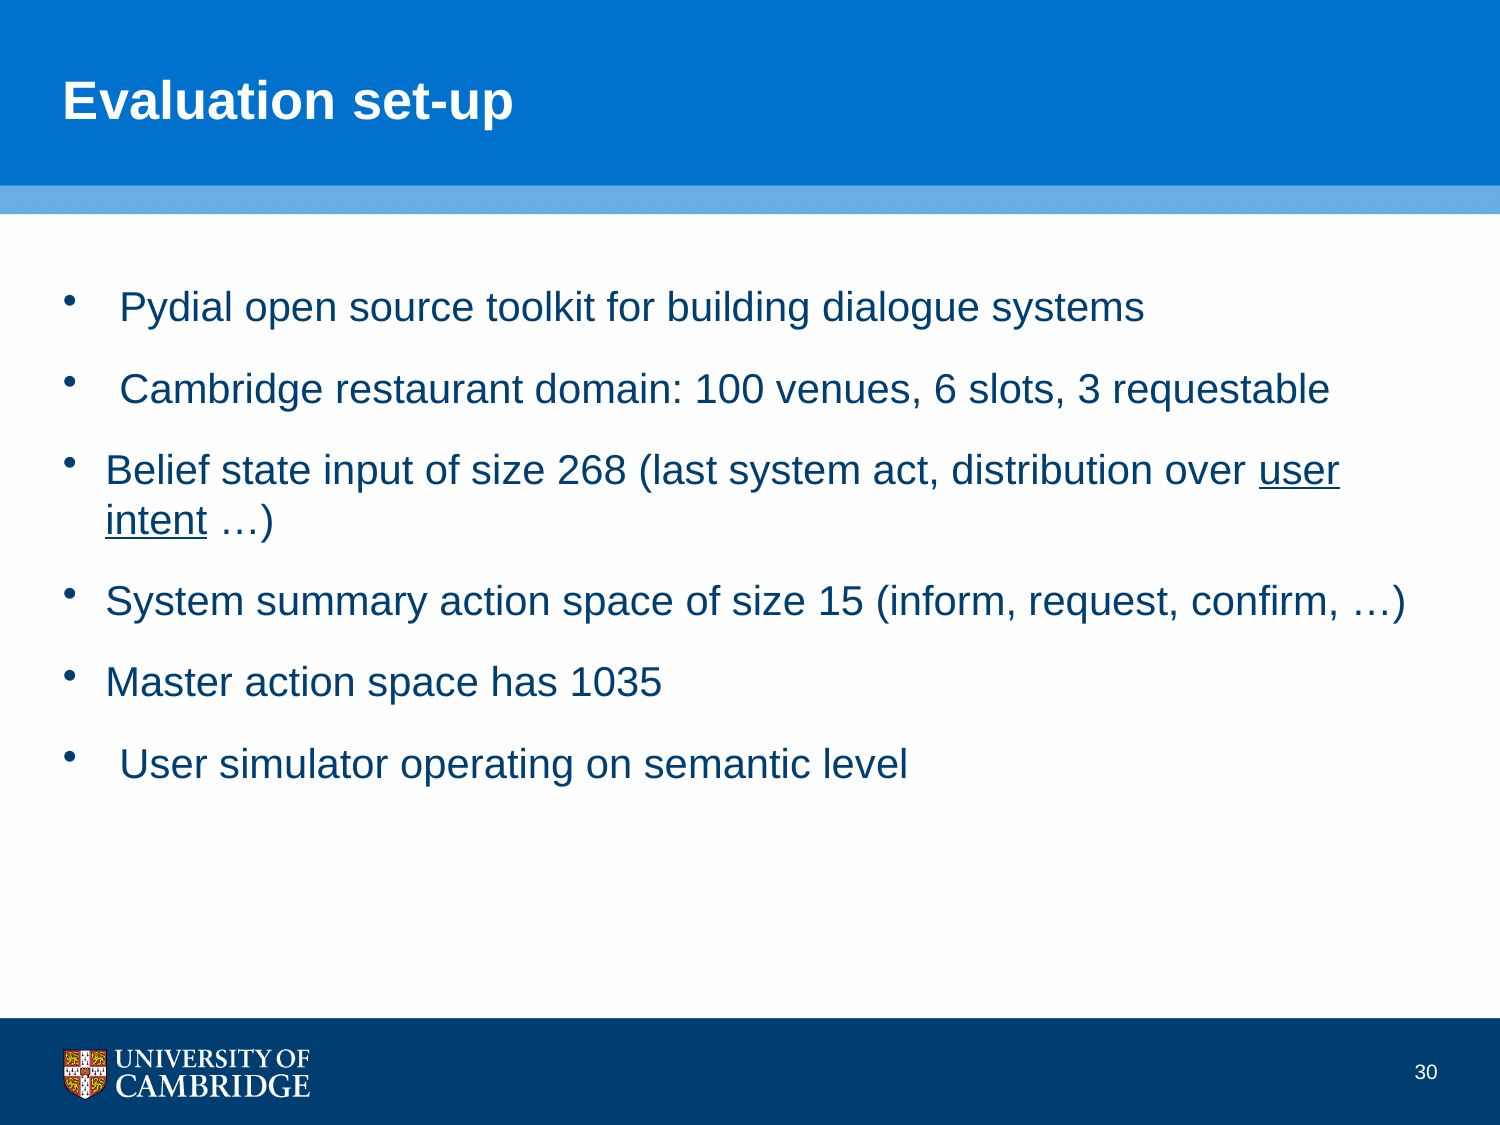

# Evaluation set-up
Pydial open source toolkit for building dialogue systems
Cambridge restaurant domain: 100 venues, 6 slots, 3 requestable
Belief state input of size 268 (last system act, distribution over user intent …)
System summary action space of size 15 (inform, request, confirm, …)
Master action space has 1035
User simulator operating on semantic level

30